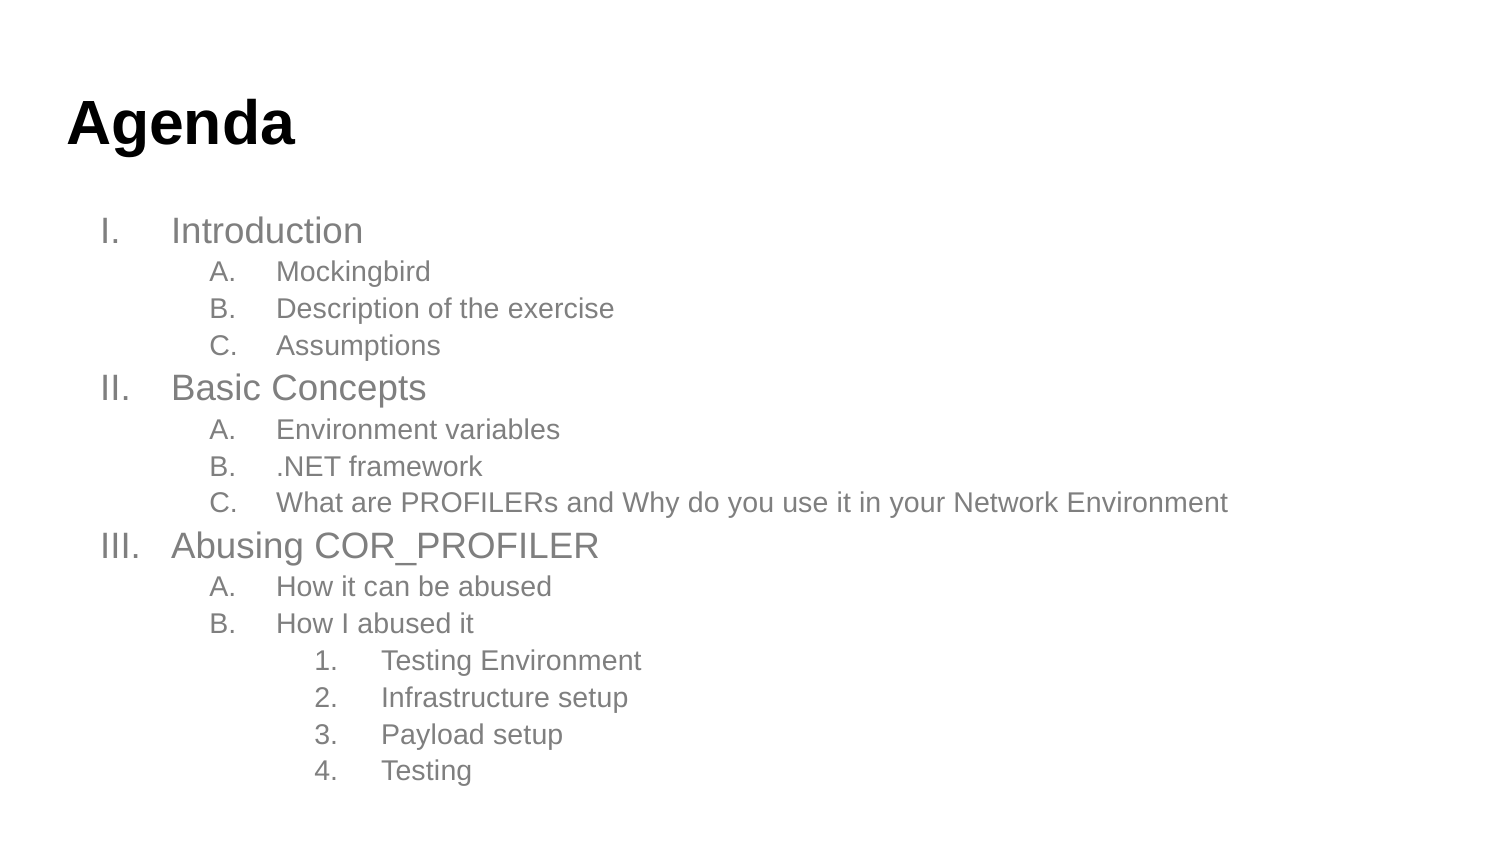

# Agenda
Introduction
Mockingbird
Description of the exercise
Assumptions
Basic Concepts
Environment variables
.NET framework
What are PROFILERs and Why do you use it in your Network Environment
Abusing COR_PROFILER
How it can be abused
How I abused it
Testing Environment
Infrastructure setup
Payload setup
Testing